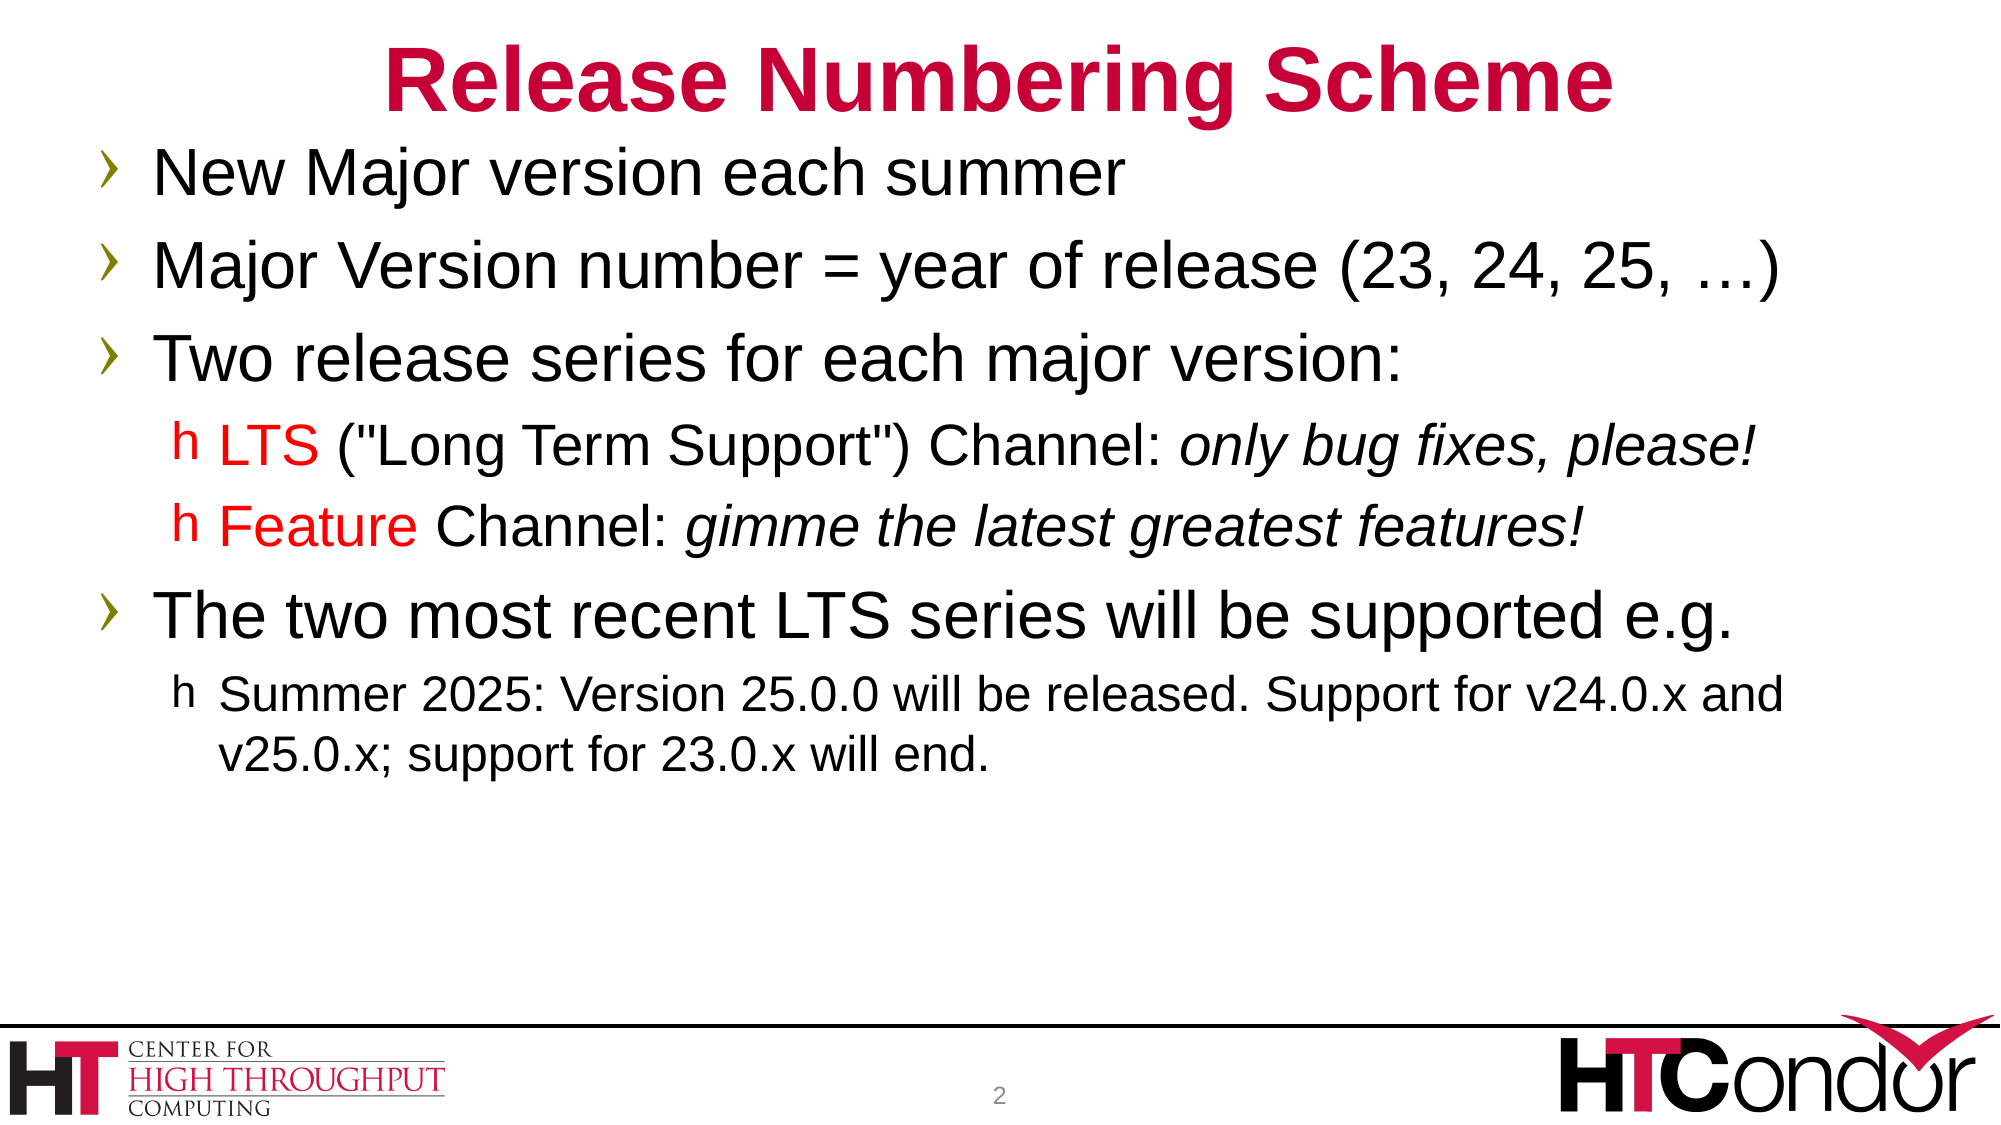

# Release Numbering Scheme
New Major version each summer
Major Version number = year of release (23, 24, 25, …)
Two release series for each major version:
LTS ("Long Term Support") Channel: only bug fixes, please!
Feature Channel: gimme the latest greatest features!
The two most recent LTS series will be supported e.g.
Summer 2025: Version 25.0.0 will be released. Support for v24.0.x and v25.0.x; support for 23.0.x will end.

2